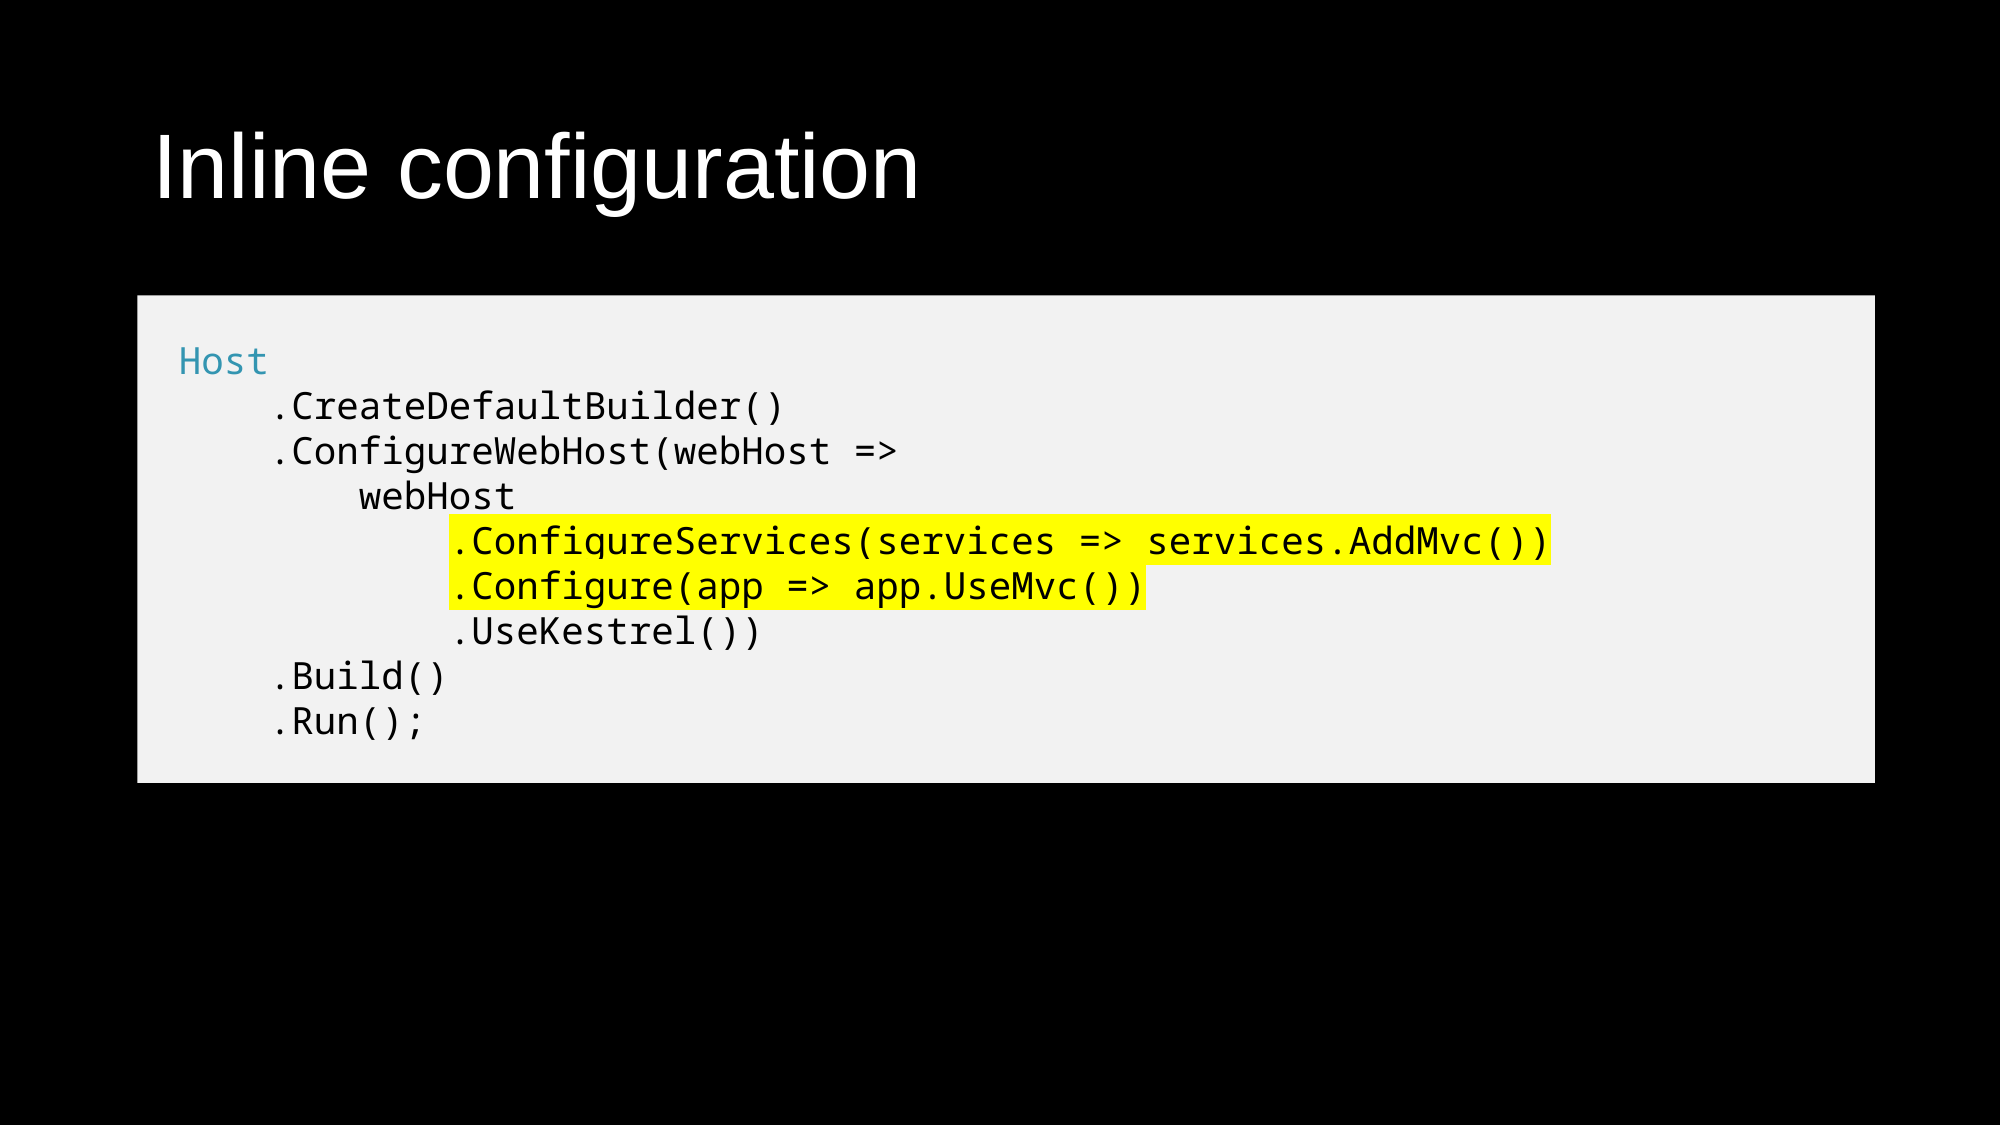

# Inline configuration
Host
    .CreateDefaultBuilder()
    .ConfigureWebHost(webHost =>
        webHost
            .ConfigureServices(services => services.AddMvc())
            .Configure(app => app.UseMvc())
            .UseKestrel())
    .Build()
    .Run();